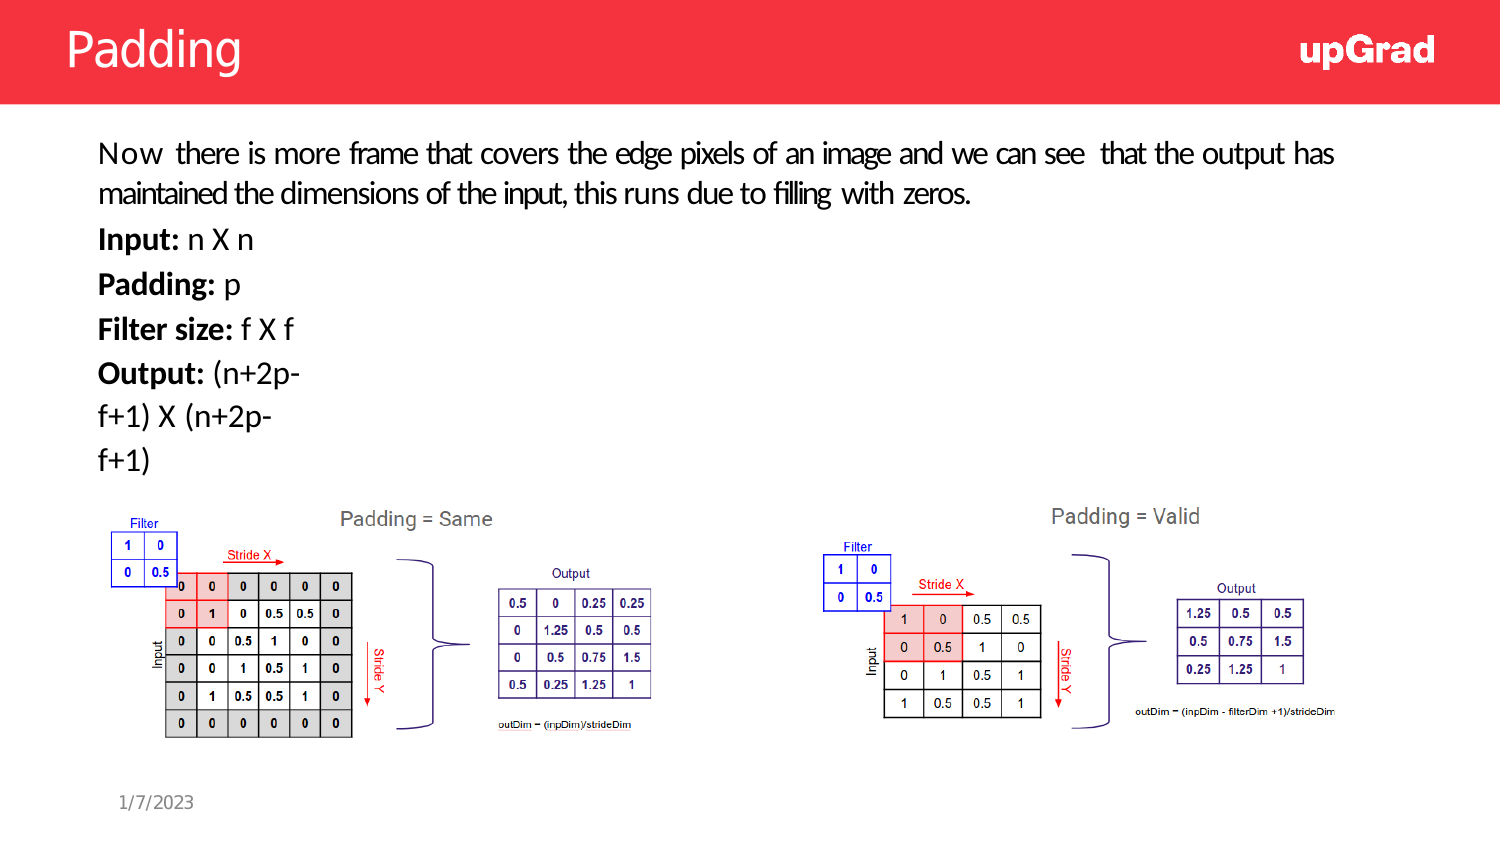

# Padding
Now there is more frame that covers the edge pixels of an image and we can see  that the output has maintained the dimensions of the input, this runs due to filling  with zeros.
Input: n X n  Padding: p  Filter size: f X f
Output: (n+2p-f+1) X (n+2p-f+1)

1/7/2023